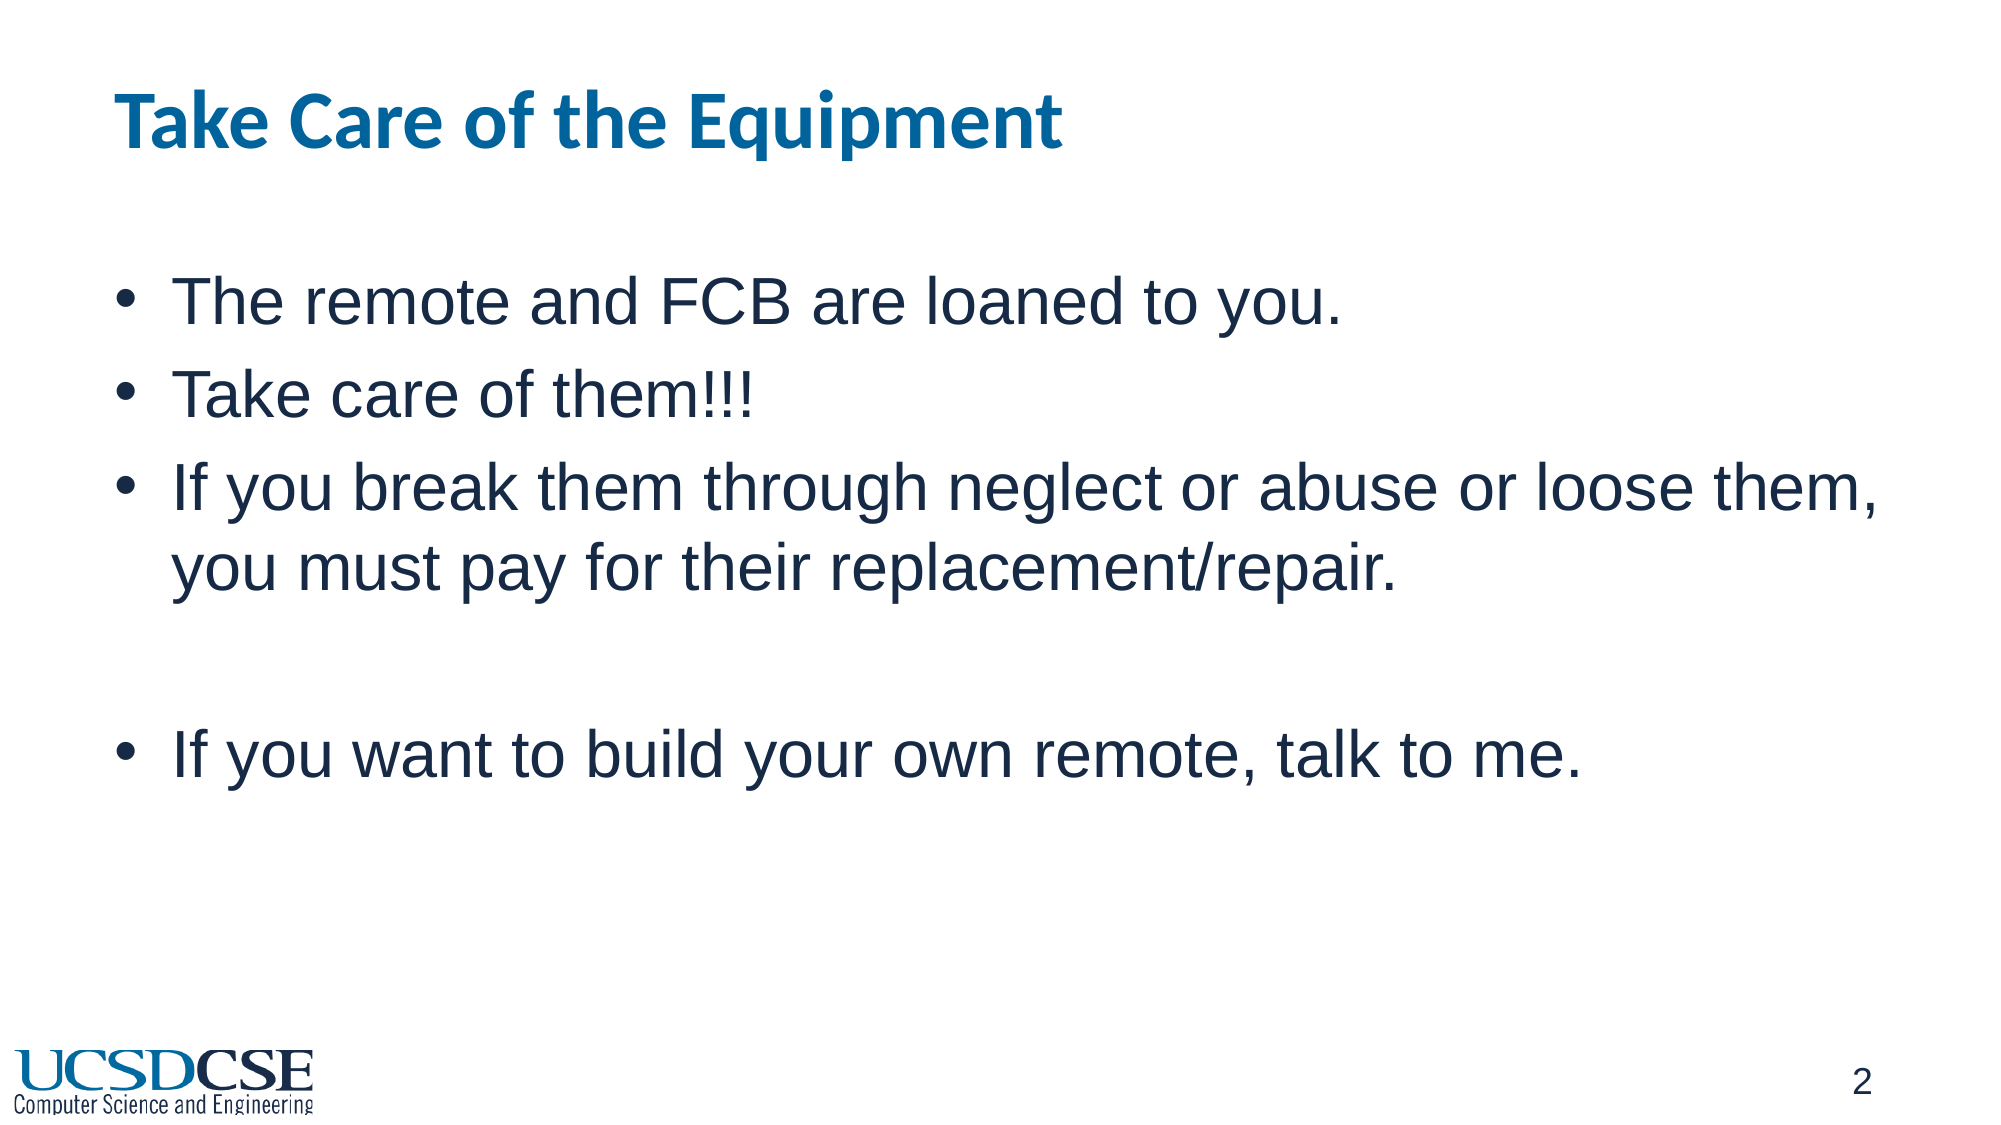

# Take Care of the Equipment
The remote and FCB are loaned to you.
Take care of them!!!
If you break them through neglect or abuse or loose them, you must pay for their replacement/repair.

If you want to build your own remote, talk to me.